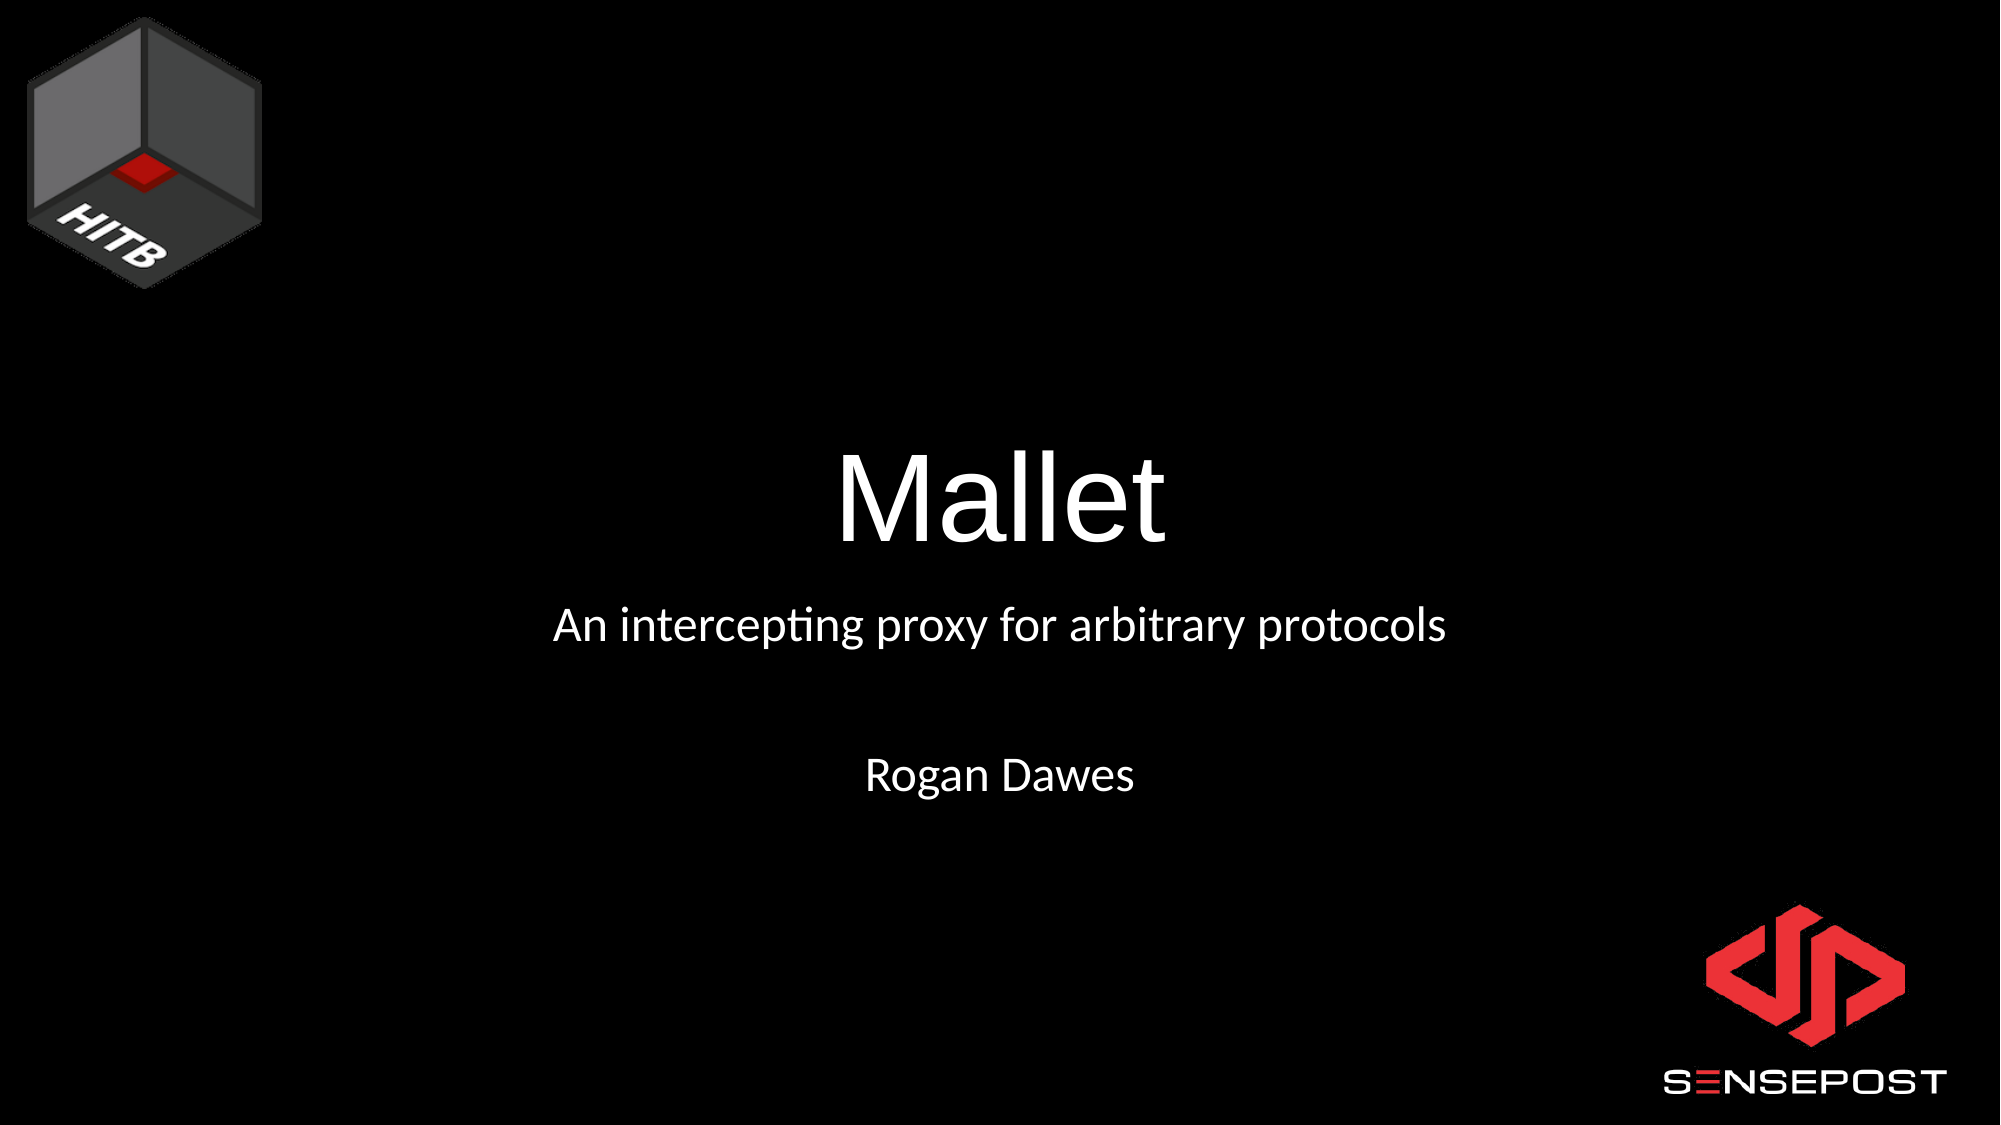

# Mallet
An intercepting proxy for arbitrary protocols

Rogan Dawes